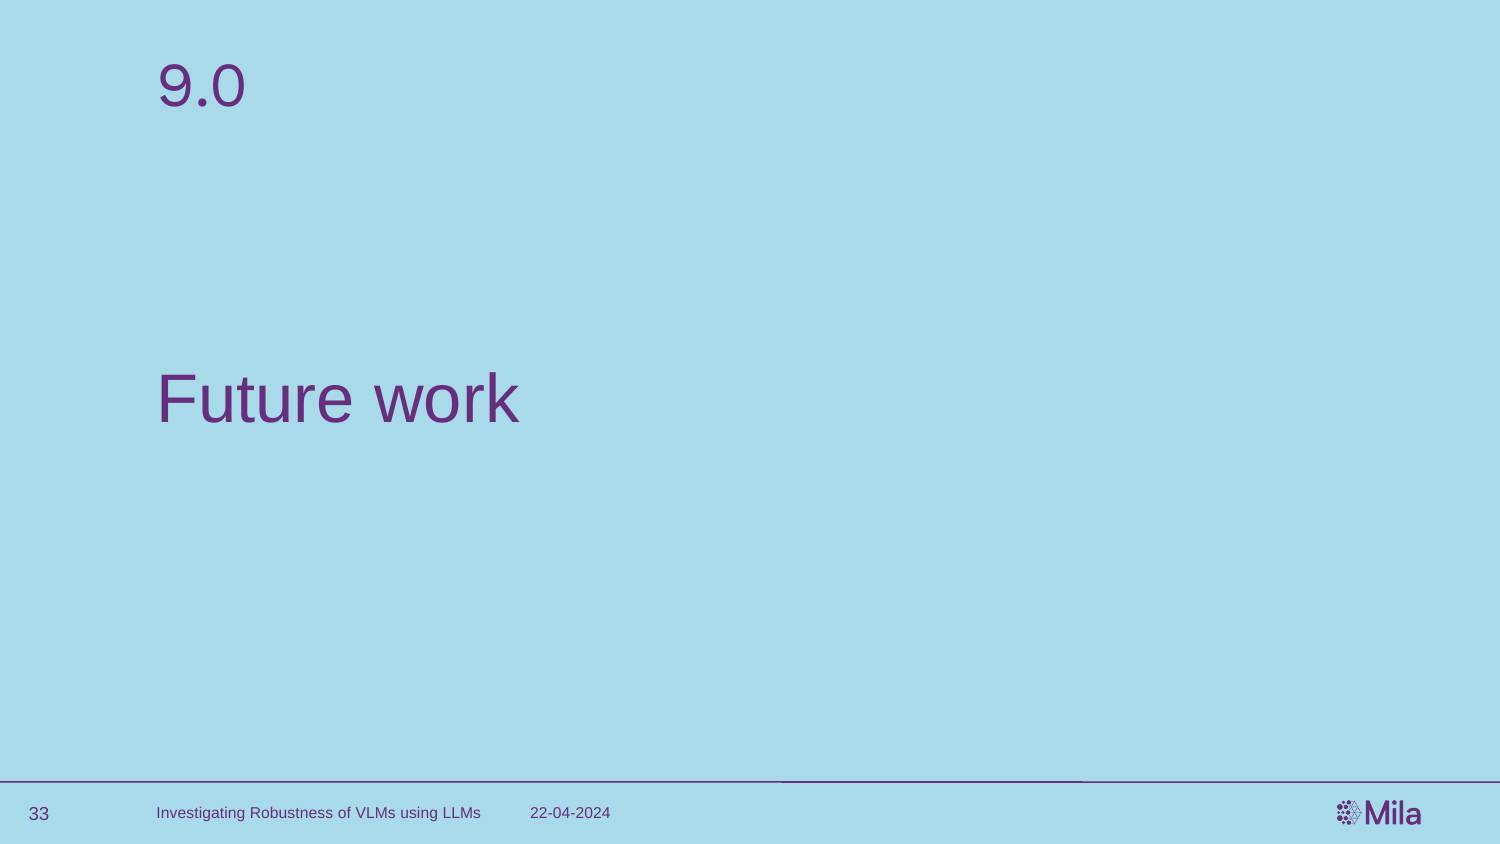

9.0
# Future work
33
Investigating Robustness of VLMs using LLMs
22-04-2024